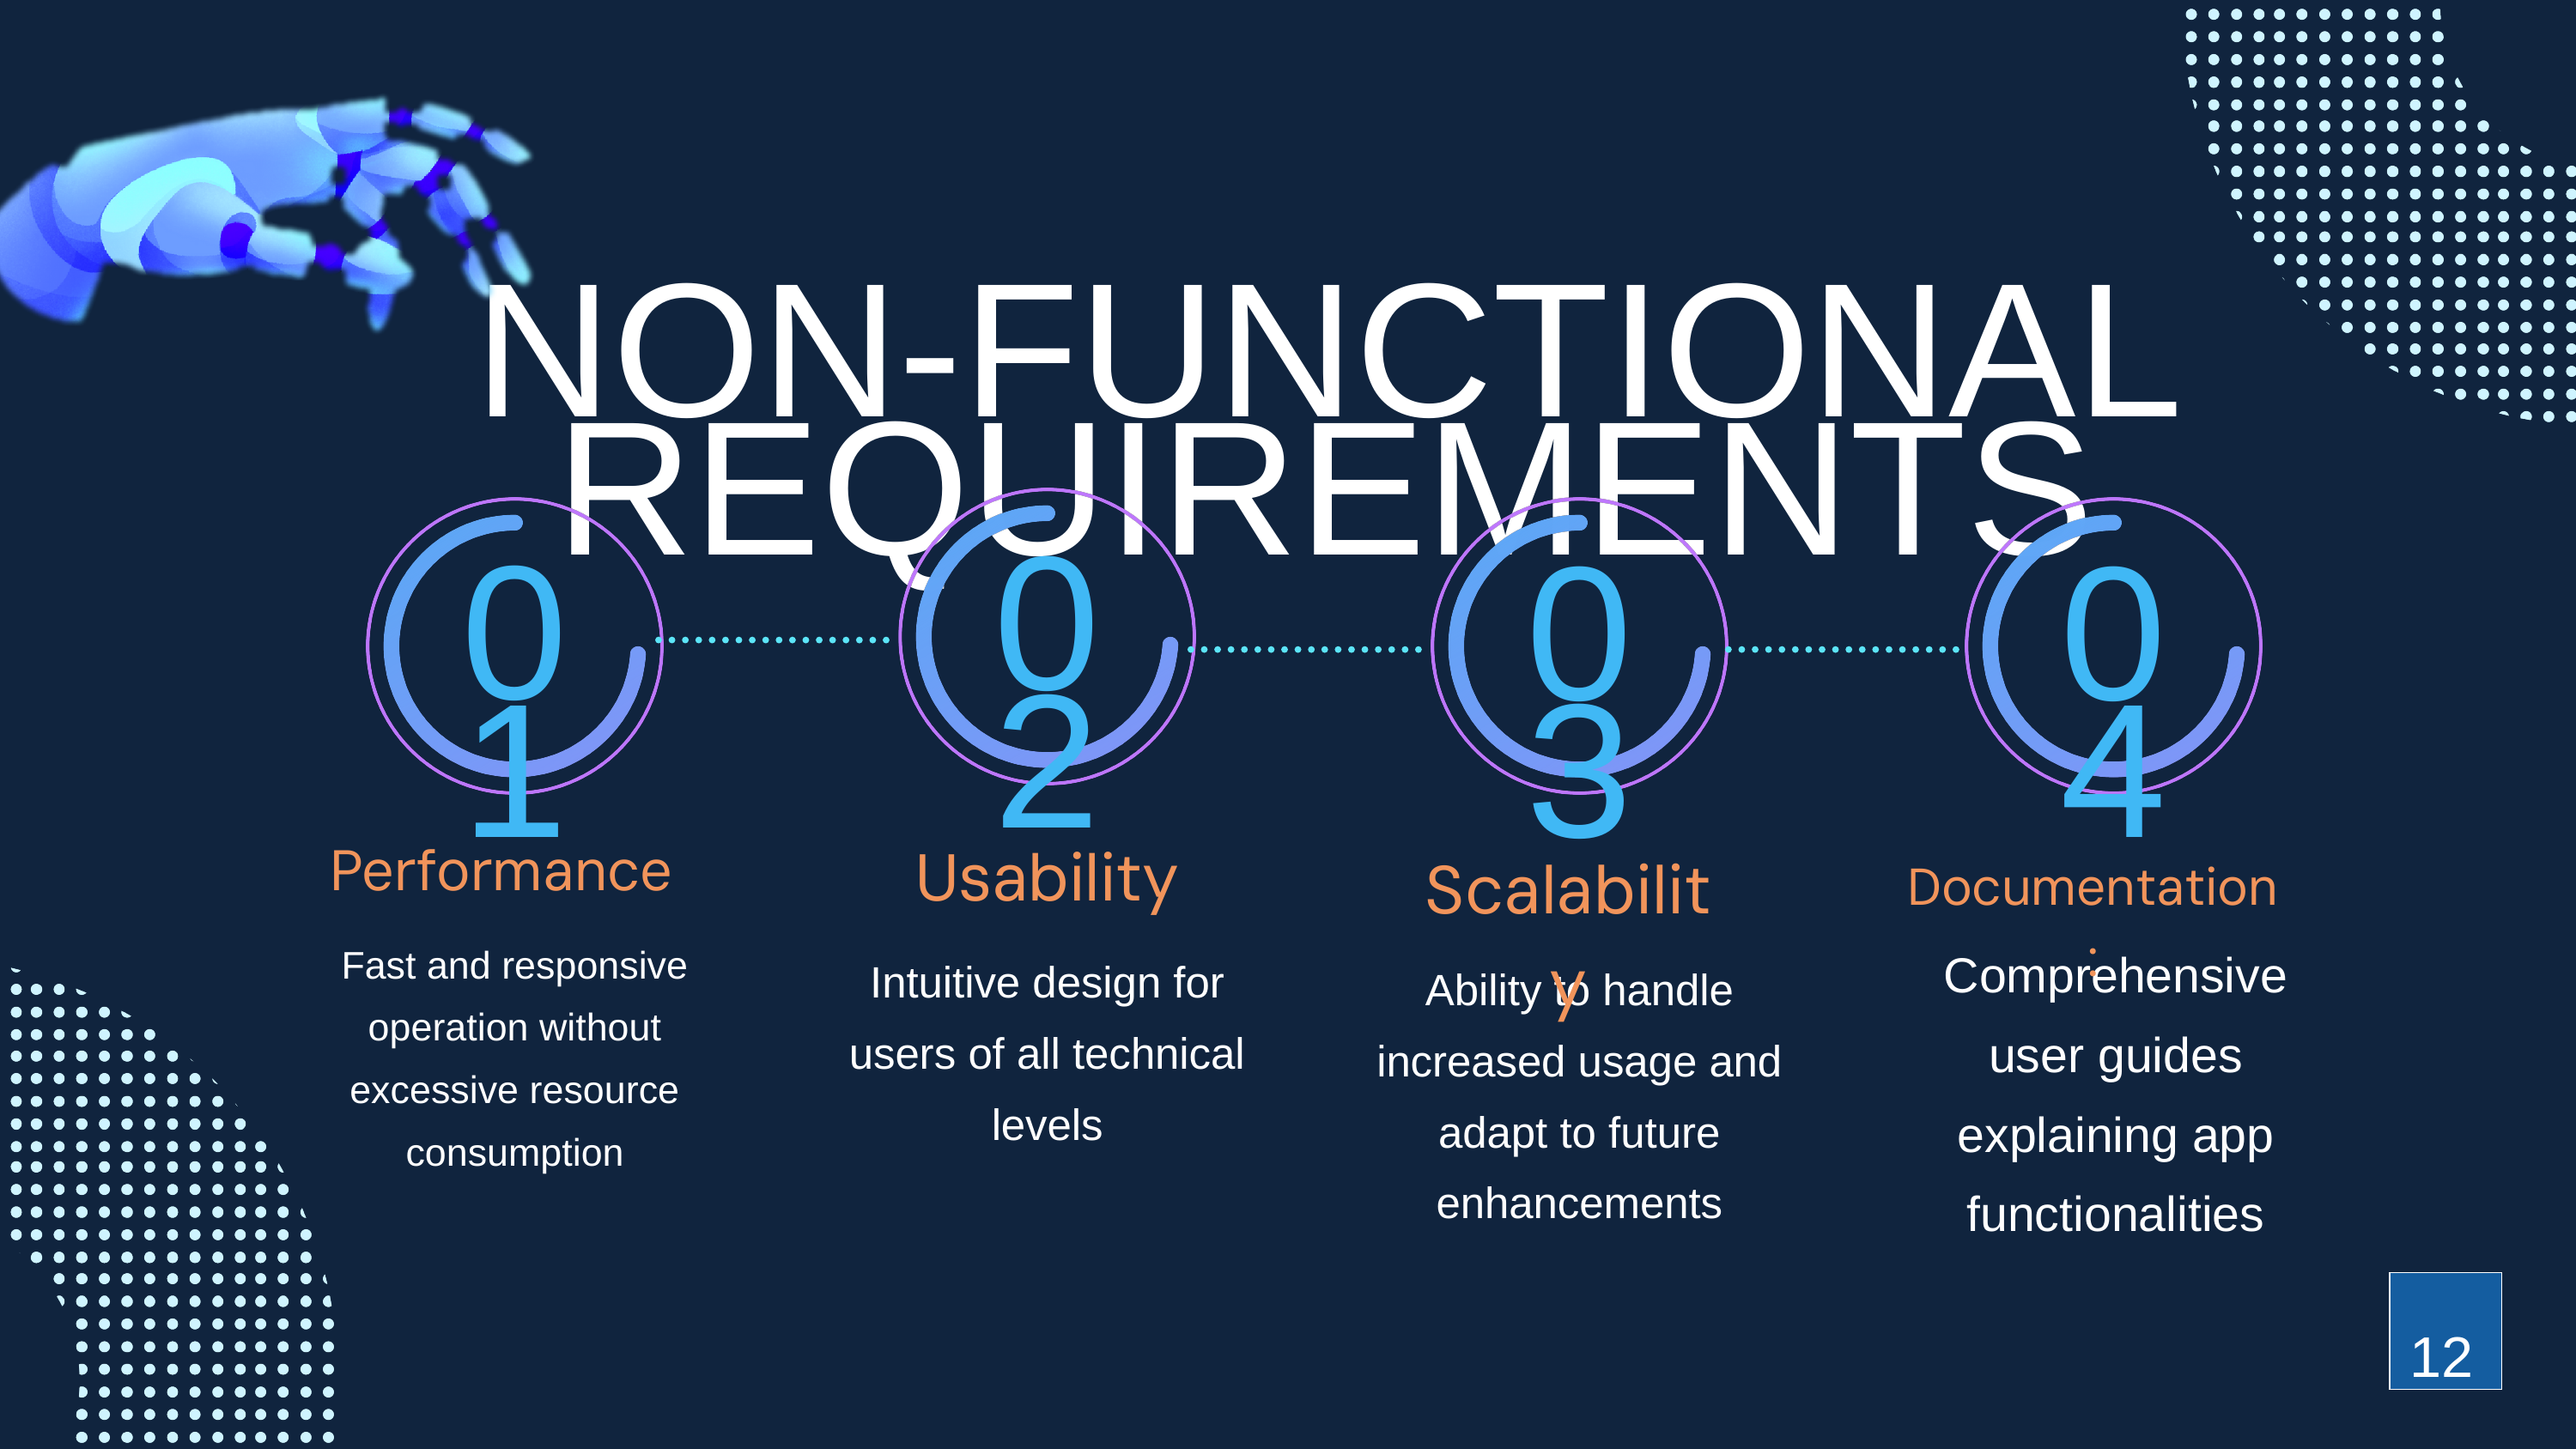

NON-FUNCTIONAL REQUIREMENTS

02
01
03
04

Performance
Usability
Scalability
Documentation:
Comprehensive user guides explaining app functionalities
Fast and responsive operation without excessive resource consumption
Intuitive design for users of all technical levels
Ability to handle increased usage and adapt to future enhancements

12